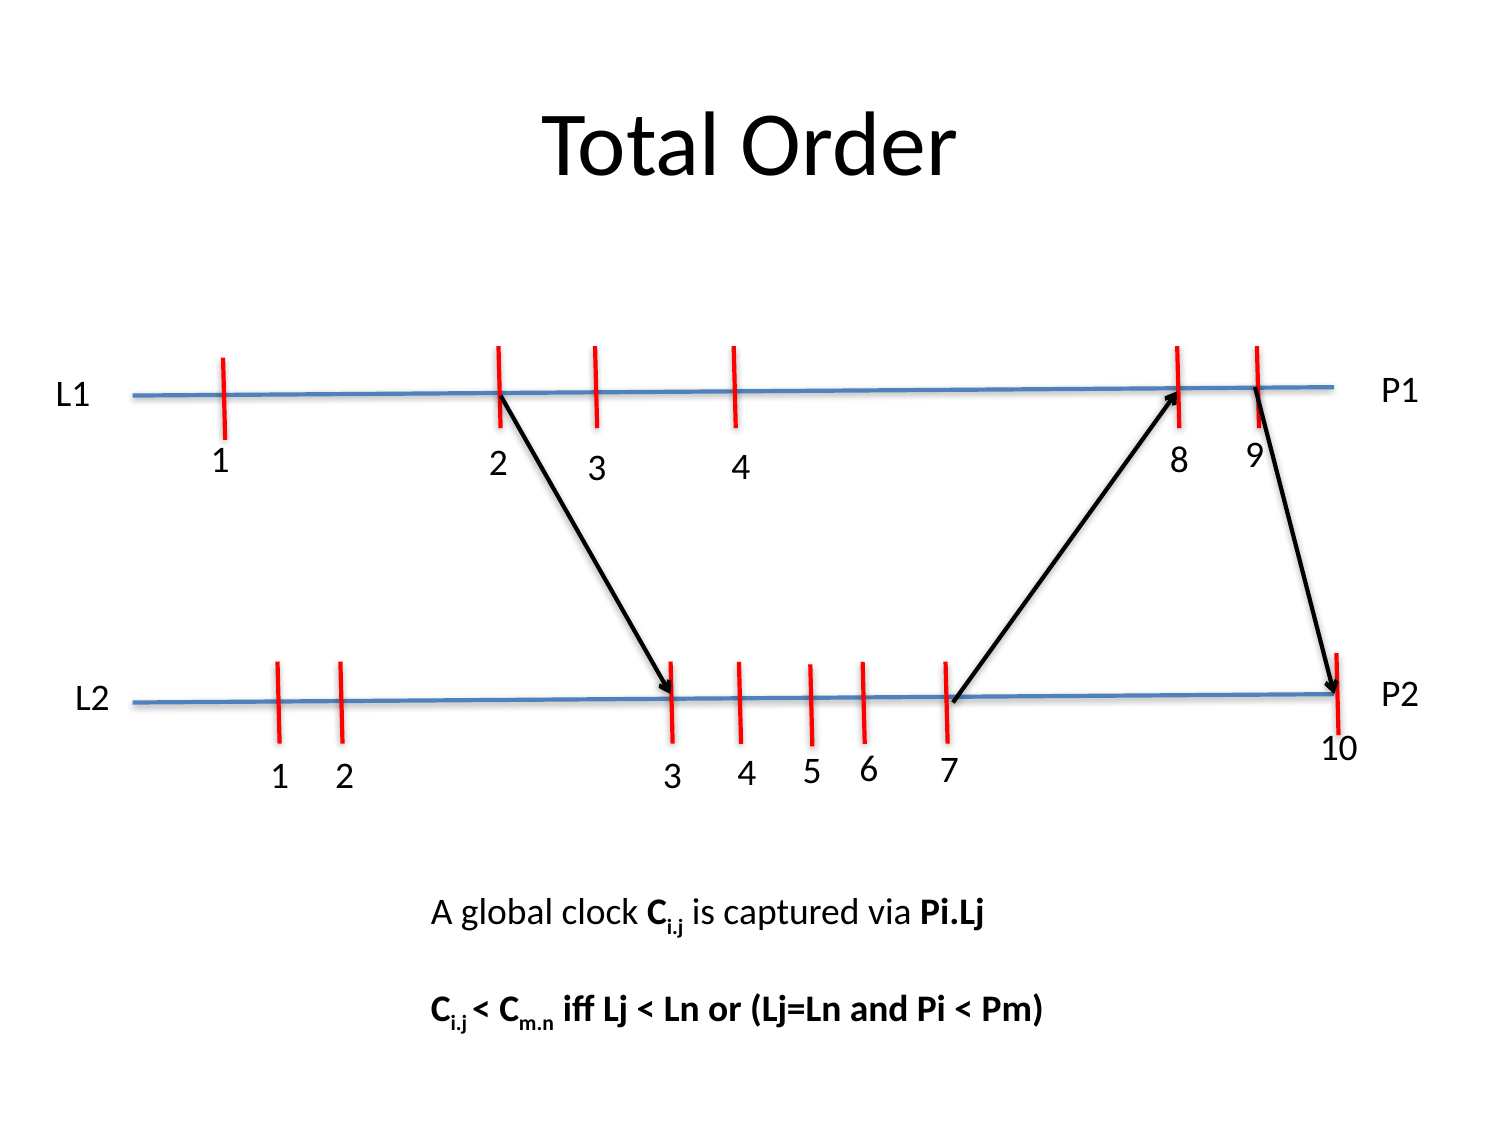

# Total Order
P1
L1
9
1
8
2
4
3
P2
L2
10
6
7
5
4
1
2
3
A global clock Ci.j is captured via Pi.Lj

Ci.j < Cm.n iff Lj < Ln or (Lj=Ln and Pi < Pm)